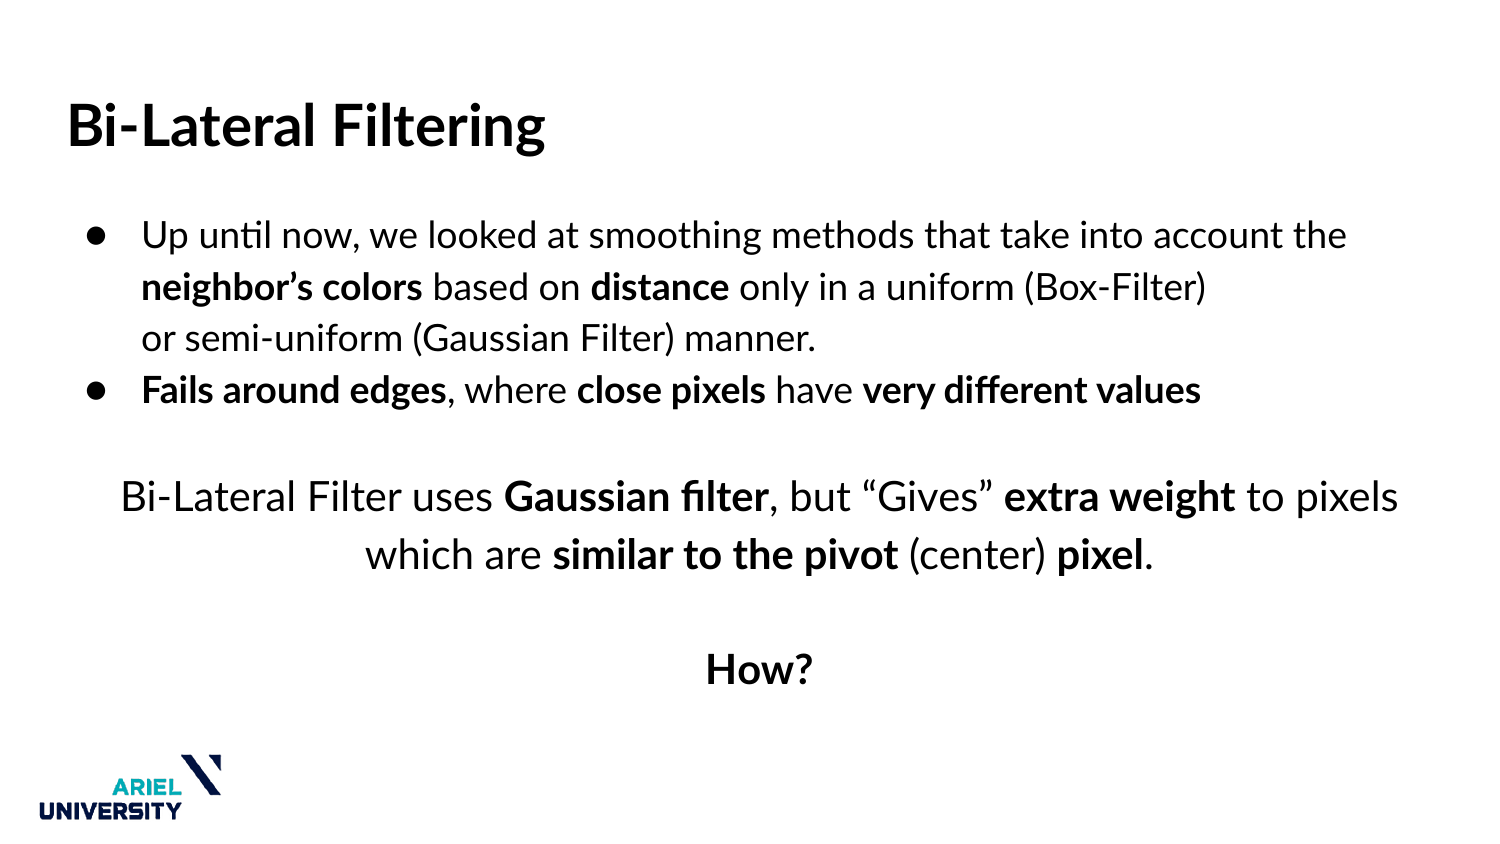

# Bi-Lateral Filtering
Up until now, we looked at smoothing methods that take into account the neighbor’s colors based on distance only in a uniform (Box-Filter)
or semi-uniform (Gaussian Filter) manner.
Fails around edges, where close pixels have very different values

Bi-Lateral Filter uses Gaussian filter, but “Gives” extra weight to pixels which are similar to the pivot (center) pixel.

How?